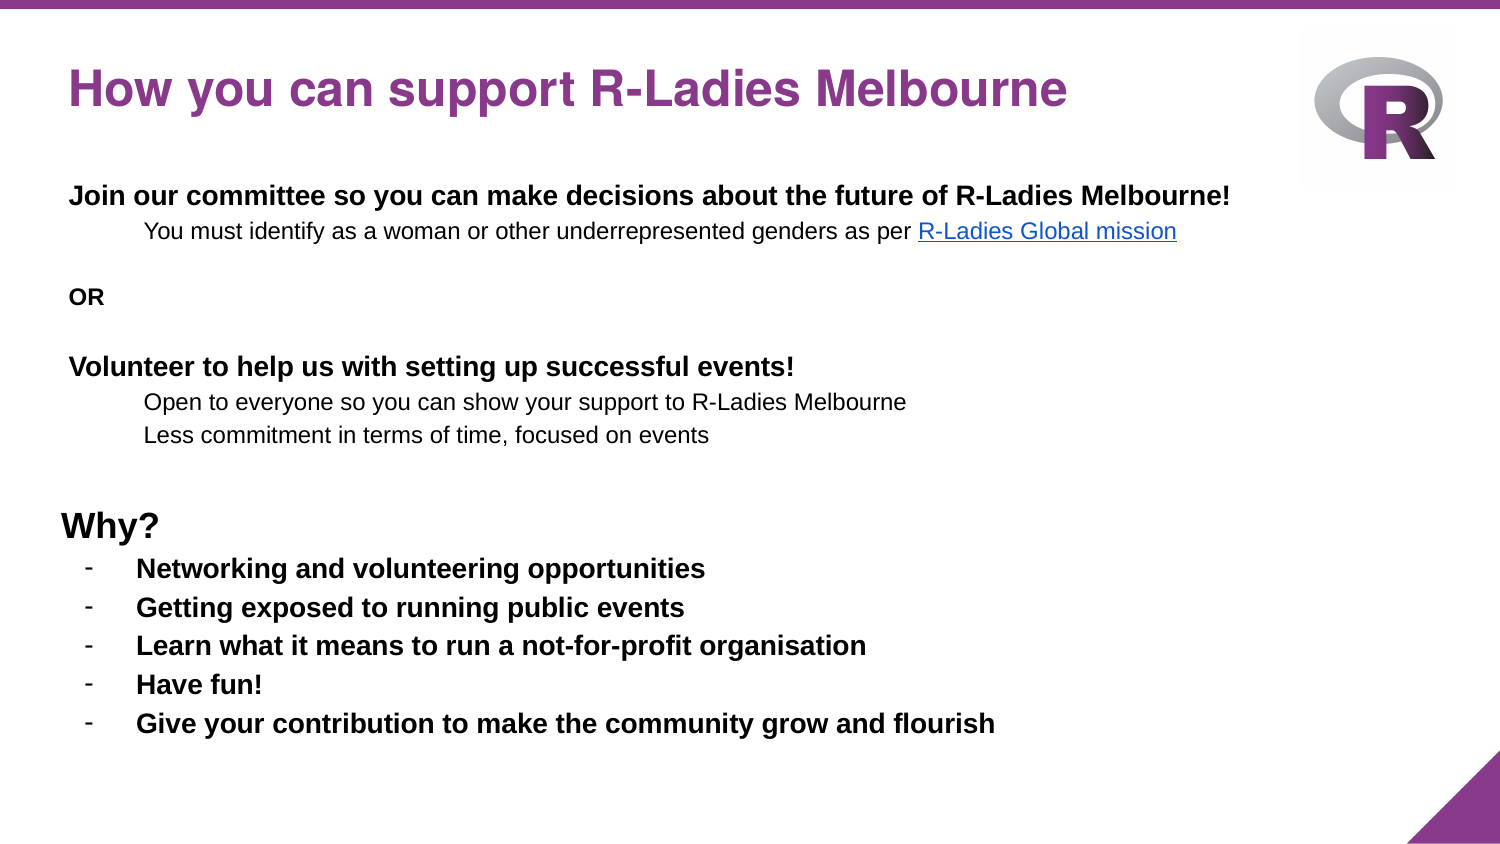

How you can support R-Ladies Melbourne

Join our committee so you can make decisions about the future of R-Ladies Melbourne!
You must identify as a woman or other underrepresented genders as per R-Ladies Global mission

OR

Volunteer to help us with setting up successful events!
Open to everyone so you can show your support to R-Ladies Melbourne
Less commitment in terms of time, focused on events
Why?
Networking and volunteering opportunities
Getting exposed to running public events
Learn what it means to run a not-for-profit organisation
Have fun!
Give your contribution to make the community grow and flourish